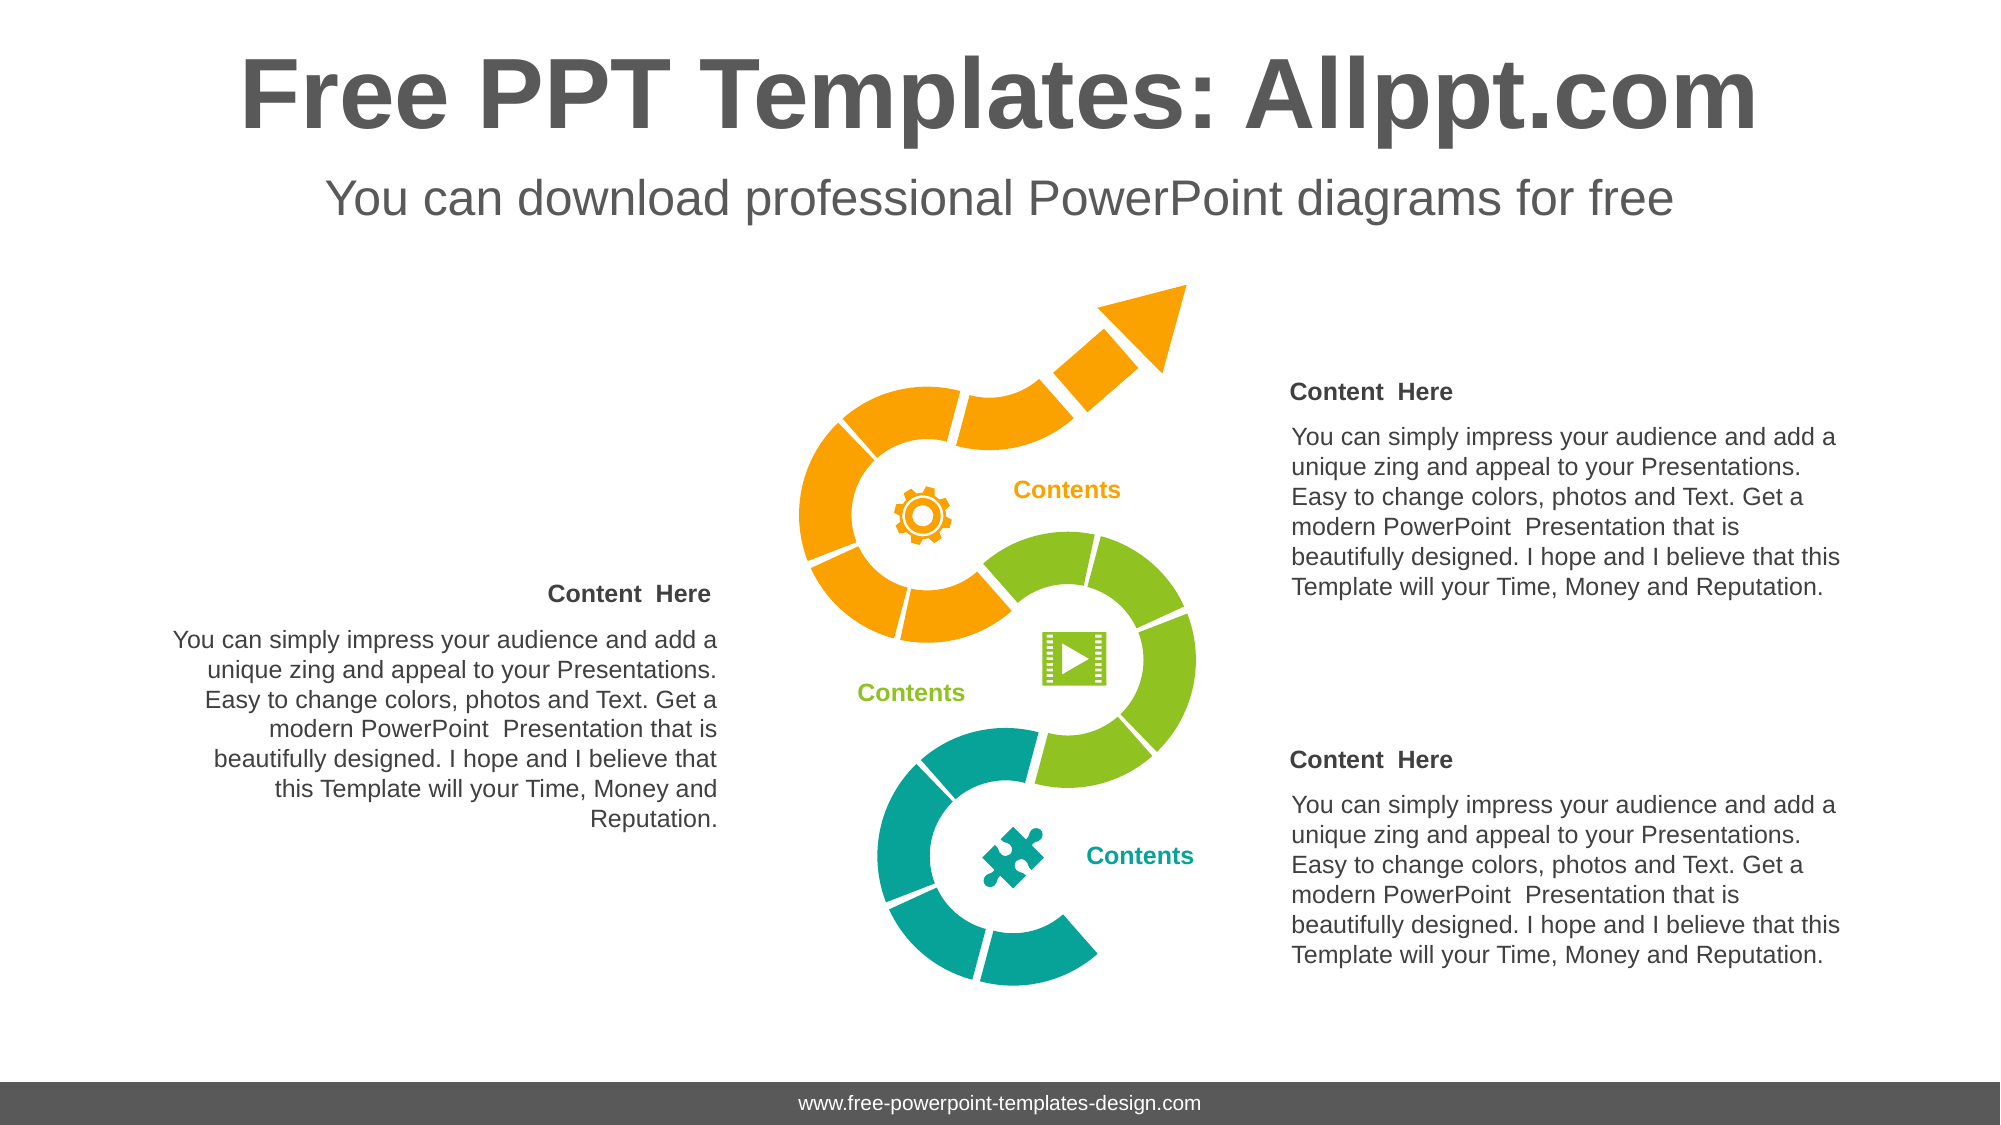

# Free PPT Templates: Allppt.com
You can download professional PowerPoint diagrams for free

Content  Here
You can simply impress your audience and add a unique zing and appeal to your Presentations. Easy to change colors, photos and Text. Get a modern PowerPoint  Presentation that is beautifully designed. I hope and I believe that this Template will your Time, Money and Reputation.
Contents

Content  Here
You can simply impress your audience and add a unique zing and appeal to your Presentations. Easy to change colors, photos and Text. Get a modern PowerPoint  Presentation that is beautifully designed. I hope and I believe that this Template will your Time, Money and Reputation.

Contents
Content  Here
You can simply impress your audience and add a unique zing and appeal to your Presentations. Easy to change colors, photos and Text. Get a modern PowerPoint  Presentation that is beautifully designed. I hope and I believe that this Template will your Time, Money and Reputation.

Contents
www.free-powerpoint-templates-design.com